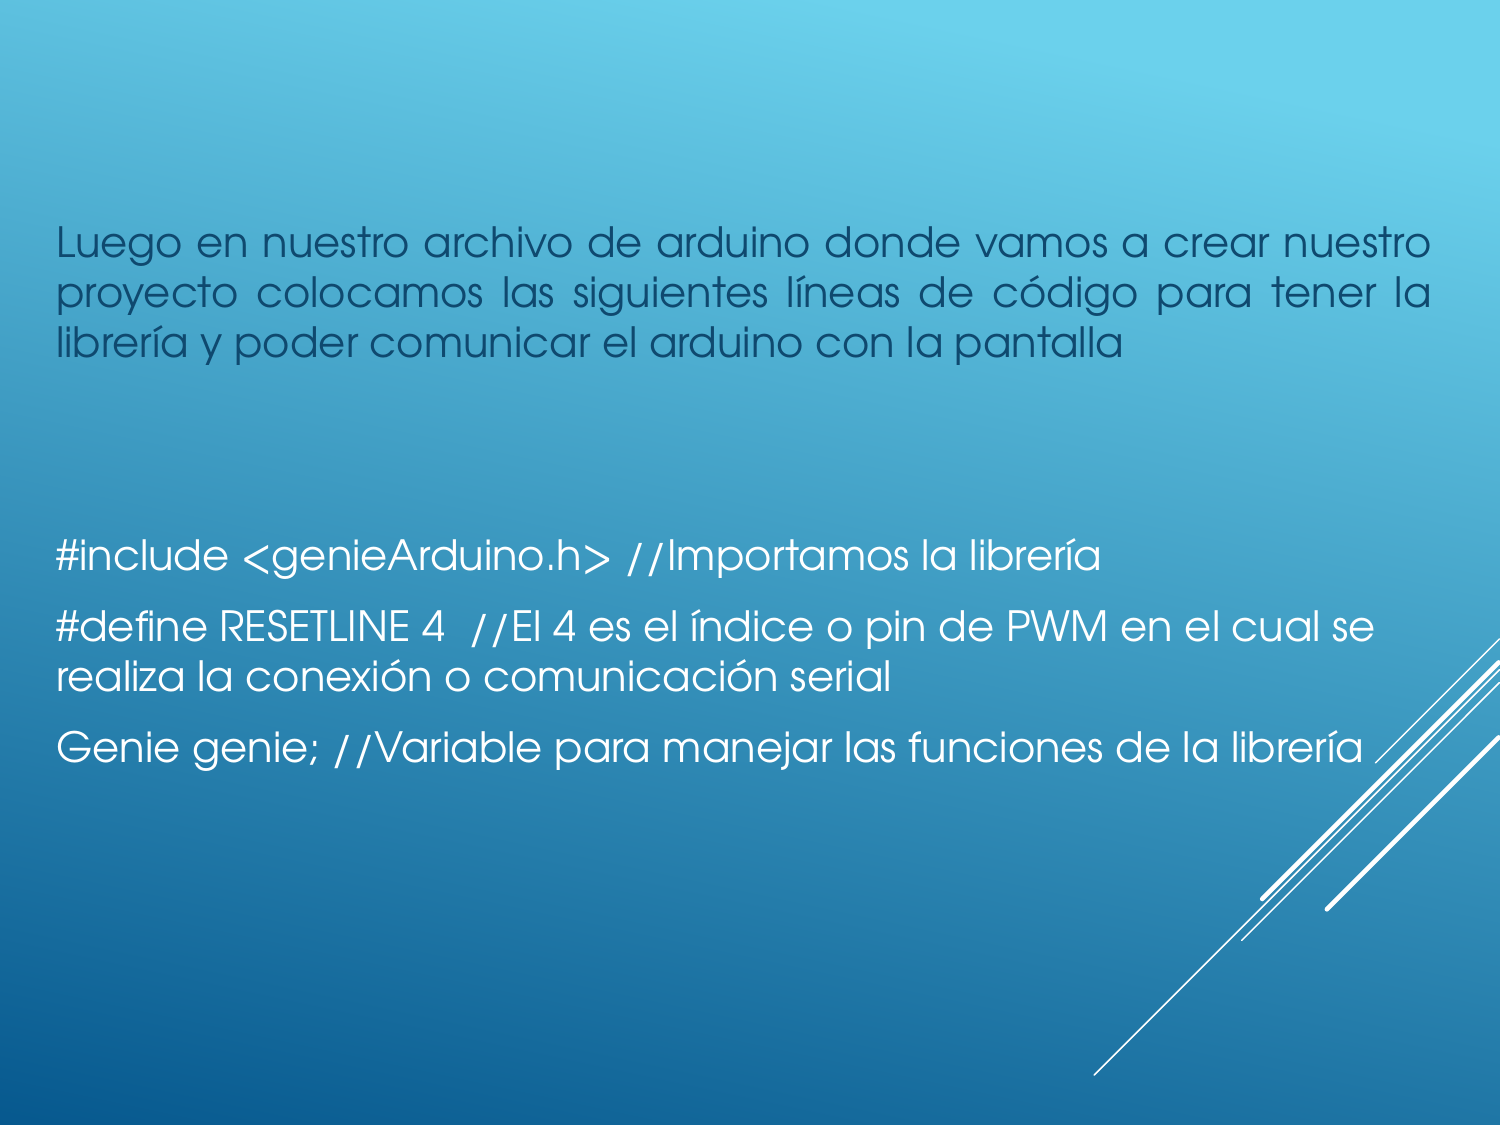

Luego en nuestro archivo de arduino donde vamos a crear nuestro proyecto colocamos las siguientes líneas de código para tener la librería y poder comunicar el arduino con la pantalla

#include <genieArduino.h> //Importamos la librería
#define RESETLINE 4  //El 4 es el índice o pin de PWM en el cual se realiza la conexión o comunicación serial
Genie genie; //Variable para manejar las funciones de la librería